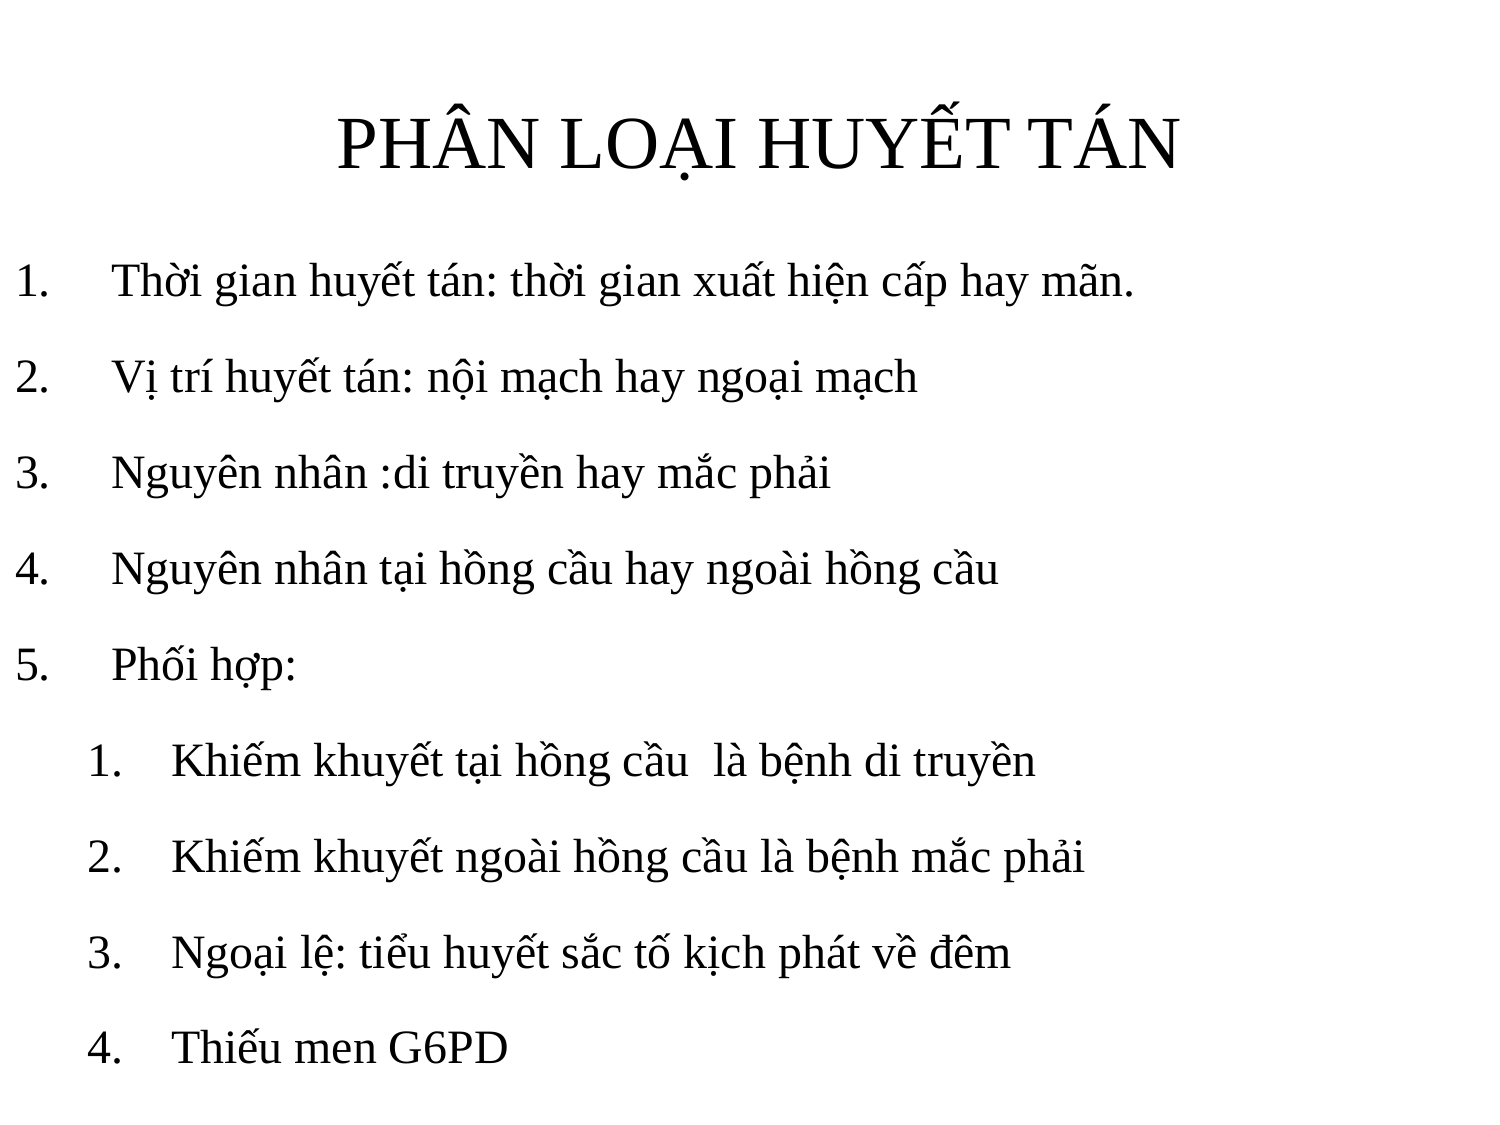

# PHÂN LOẠI HUYẾT TÁN
Thời gian huyết tán: thời gian xuất hiện cấp hay mãn.
Vị trí huyết tán: nội mạch hay ngoại mạch
Nguyên nhân :di truyền hay mắc phải
Nguyên nhân tại hồng cầu hay ngoài hồng cầu
Phối hợp:
Khiếm khuyết tại hồng cầu  là bệnh di truyền
Khiếm khuyết ngoài hồng cầu là bệnh mắc phải
Ngoại lệ: tiểu huyết sắc tố kịch phát về đêm
Thiếu men G6PD